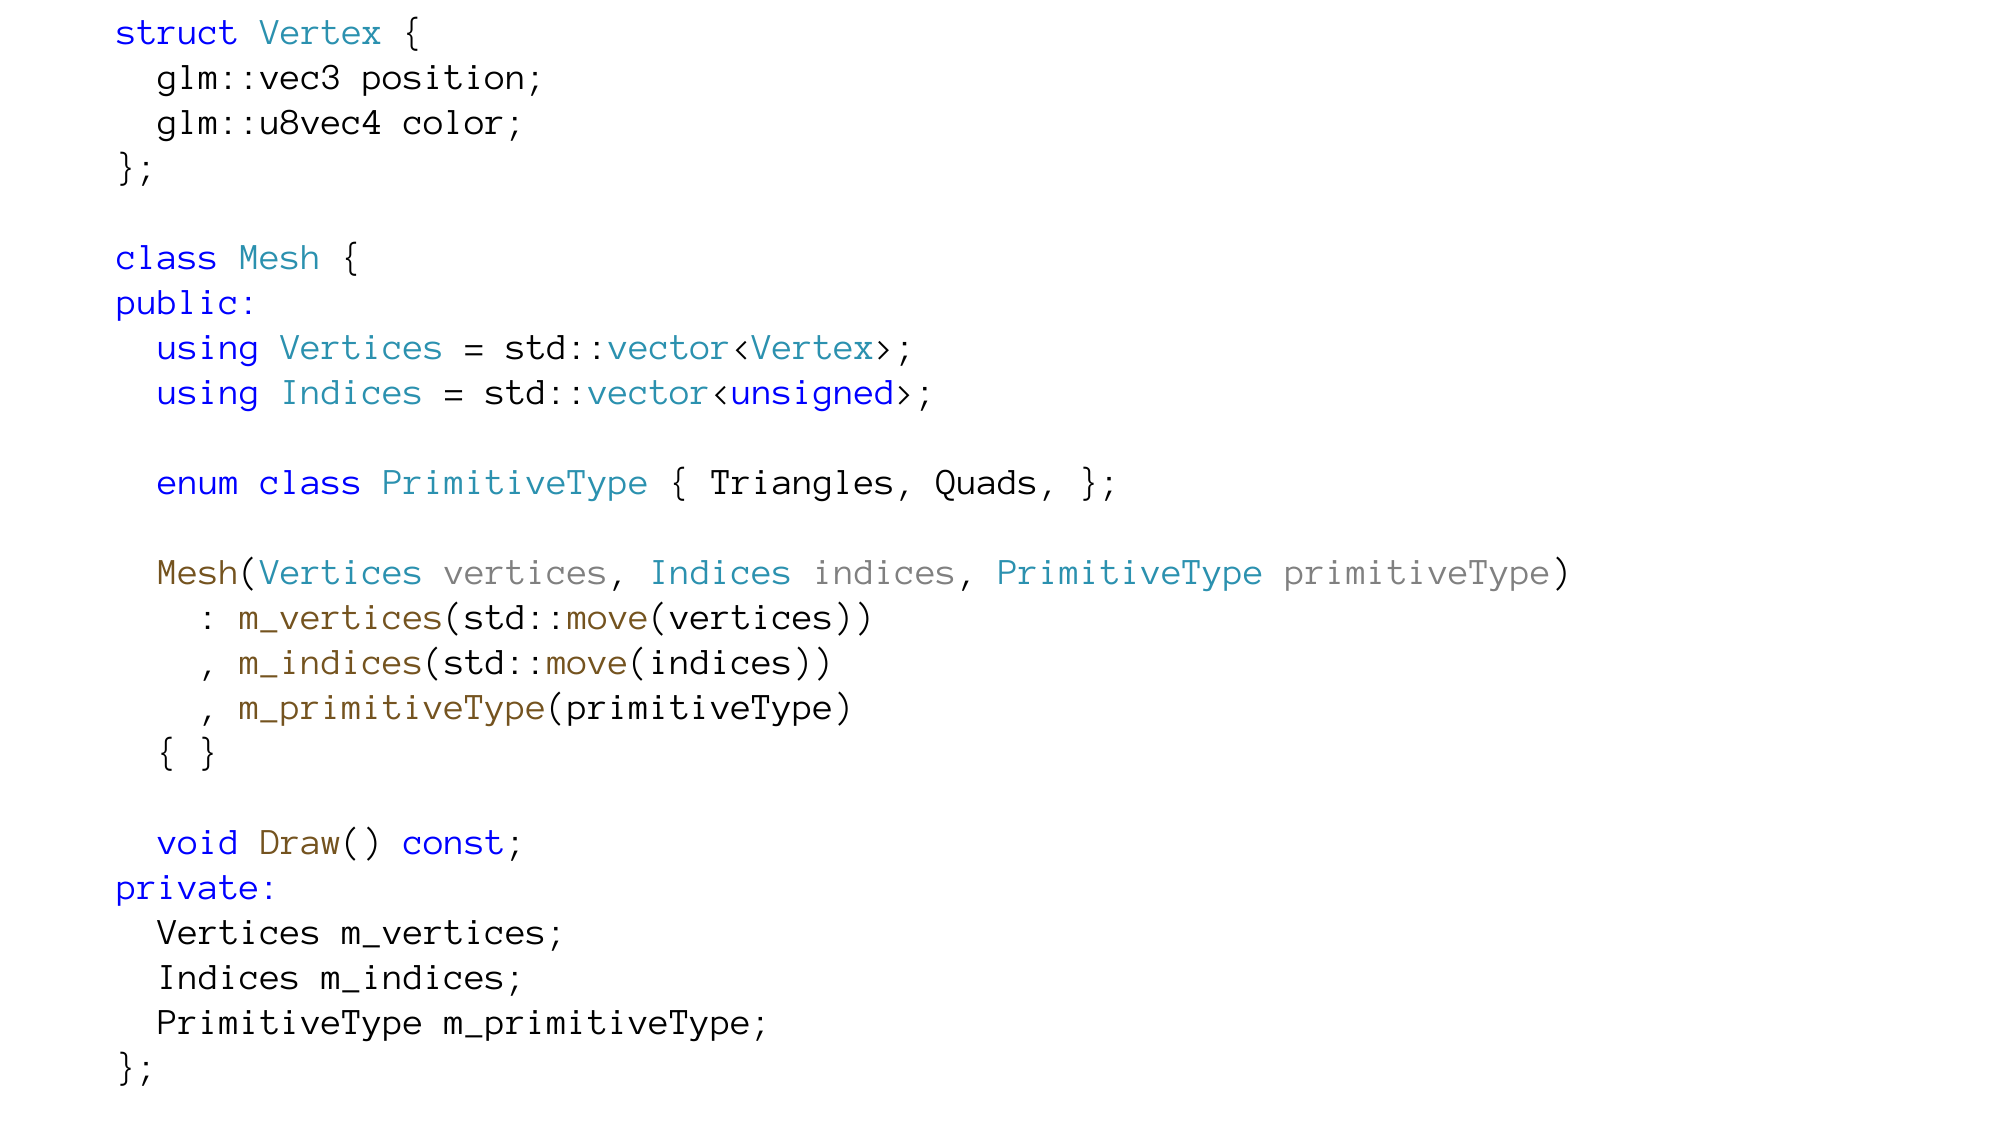

struct Vertex {
  glm::vec3 position;
  glm::u8vec4 color;
};

class Mesh {
public:
  using Vertices = std::vector<Vertex>;
  using Indices = std::vector<unsigned>;

  enum class PrimitiveType { Triangles, Quads, };

  Mesh(Vertices vertices, Indices indices, PrimitiveType primitiveType)
    : m_vertices(std::move(vertices))
    , m_indices(std::move(indices))
    , m_primitiveType(primitiveType)
  { }

  void Draw() const;
private:
  Vertices m_vertices;
  Indices m_indices;
  PrimitiveType m_primitiveType;
};